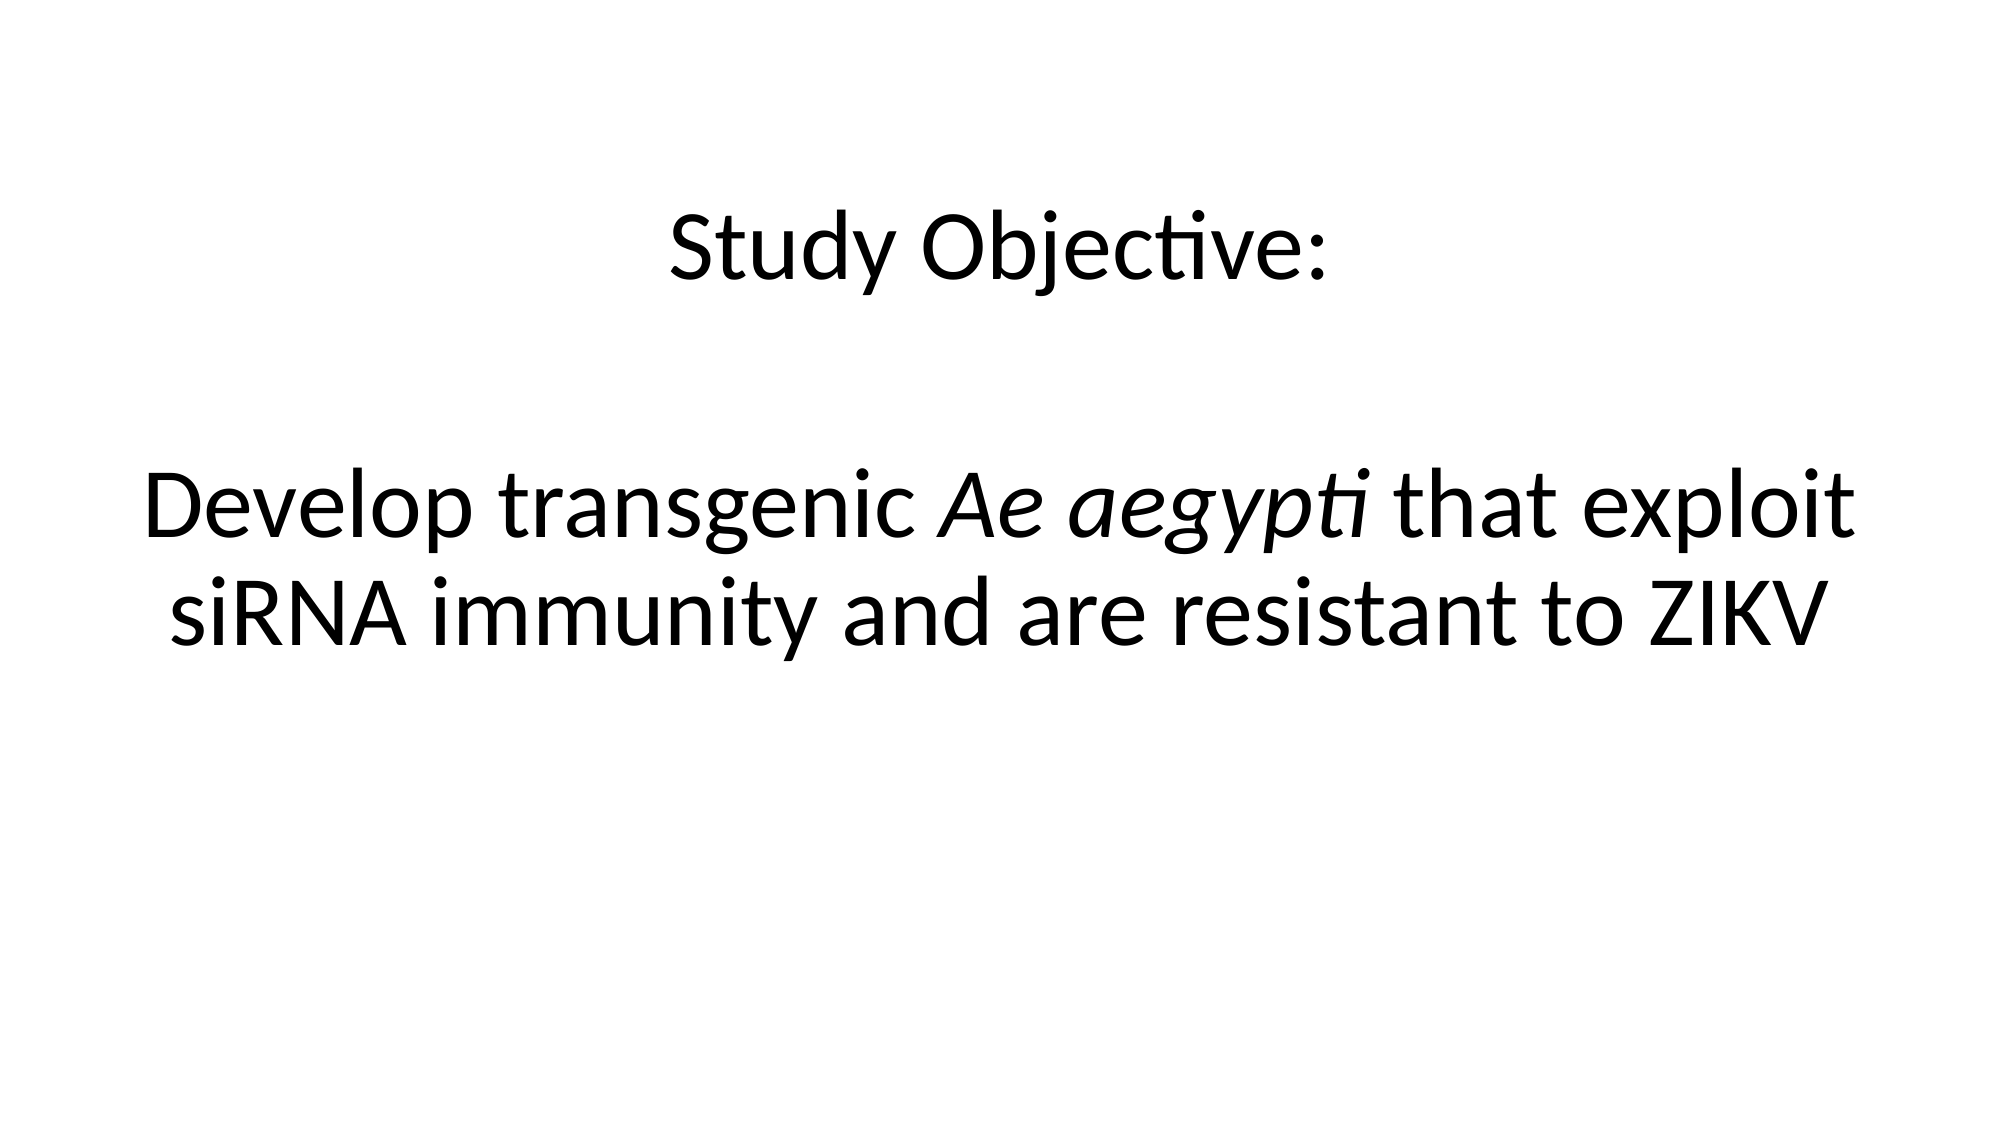

Study Objective:

Develop transgenic Ae aegypti that exploit siRNA immunity and are resistant to ZIKV